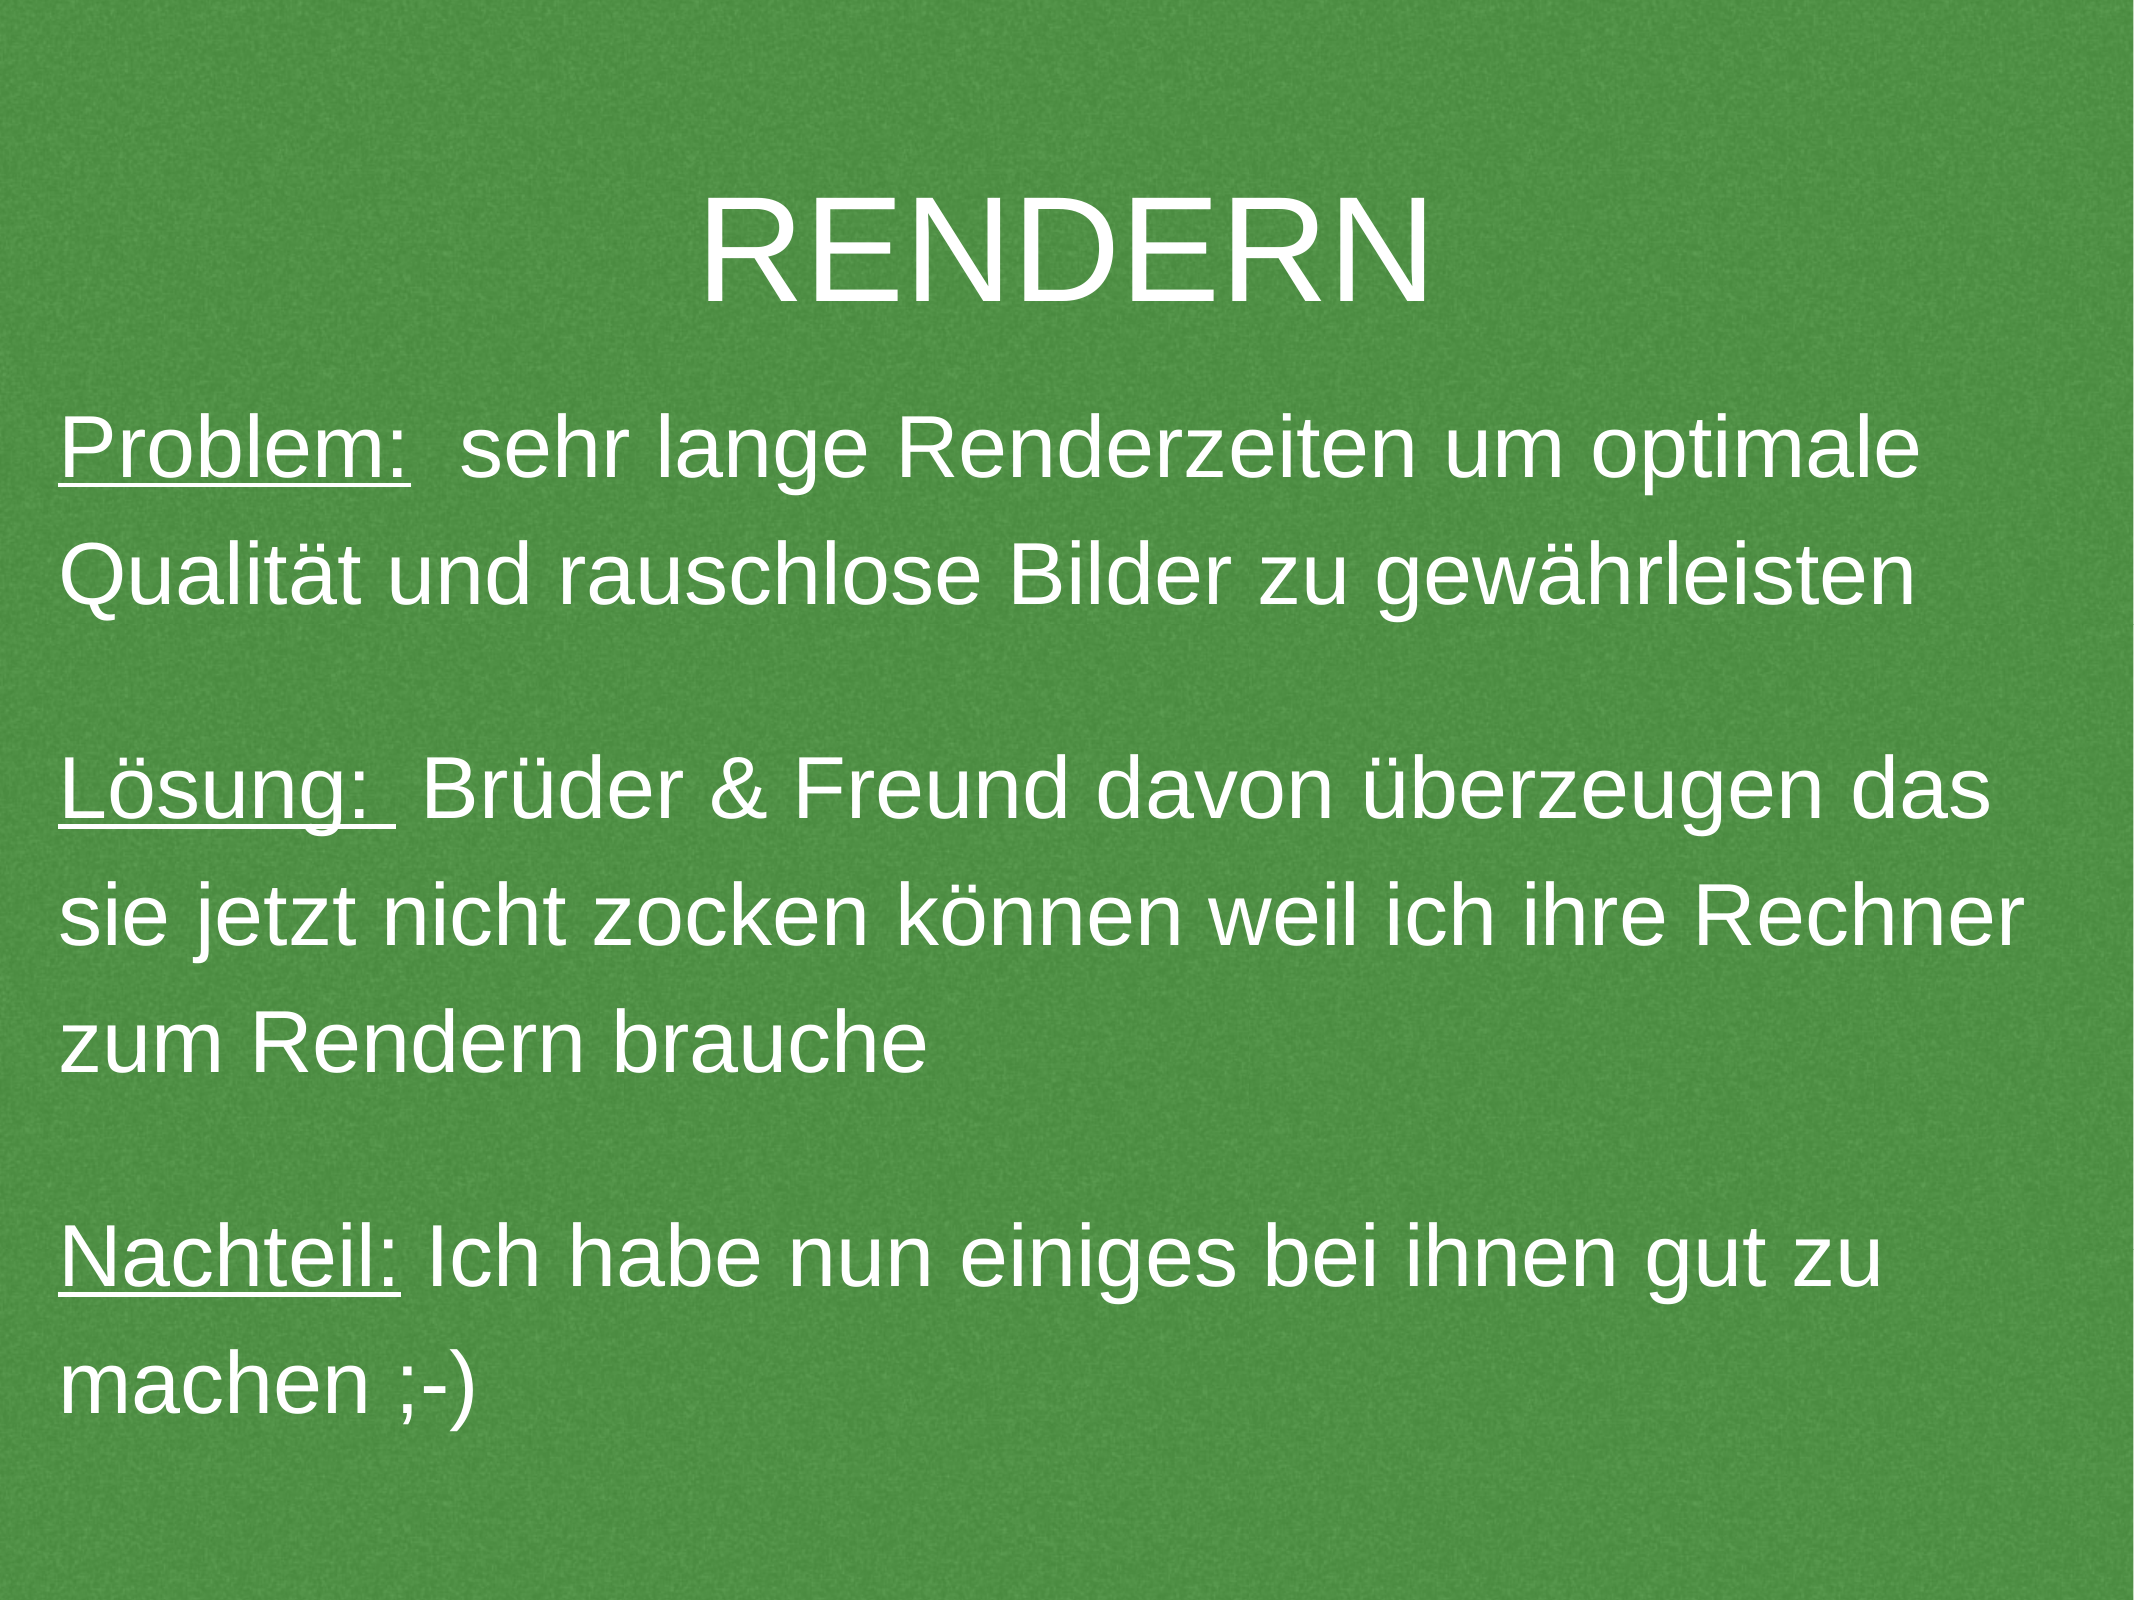

# Rendern
Problem:  sehr lange Renderzeiten um optimale Qualität und rauschlose Bilder zu gewährleisten
Lösung:  Brüder & Freund davon überzeugen das sie jetzt nicht zocken können weil ich ihre Rechner zum Rendern brauche
Nachteil: Ich habe nun einiges bei ihnen gut zu machen ;-)
22